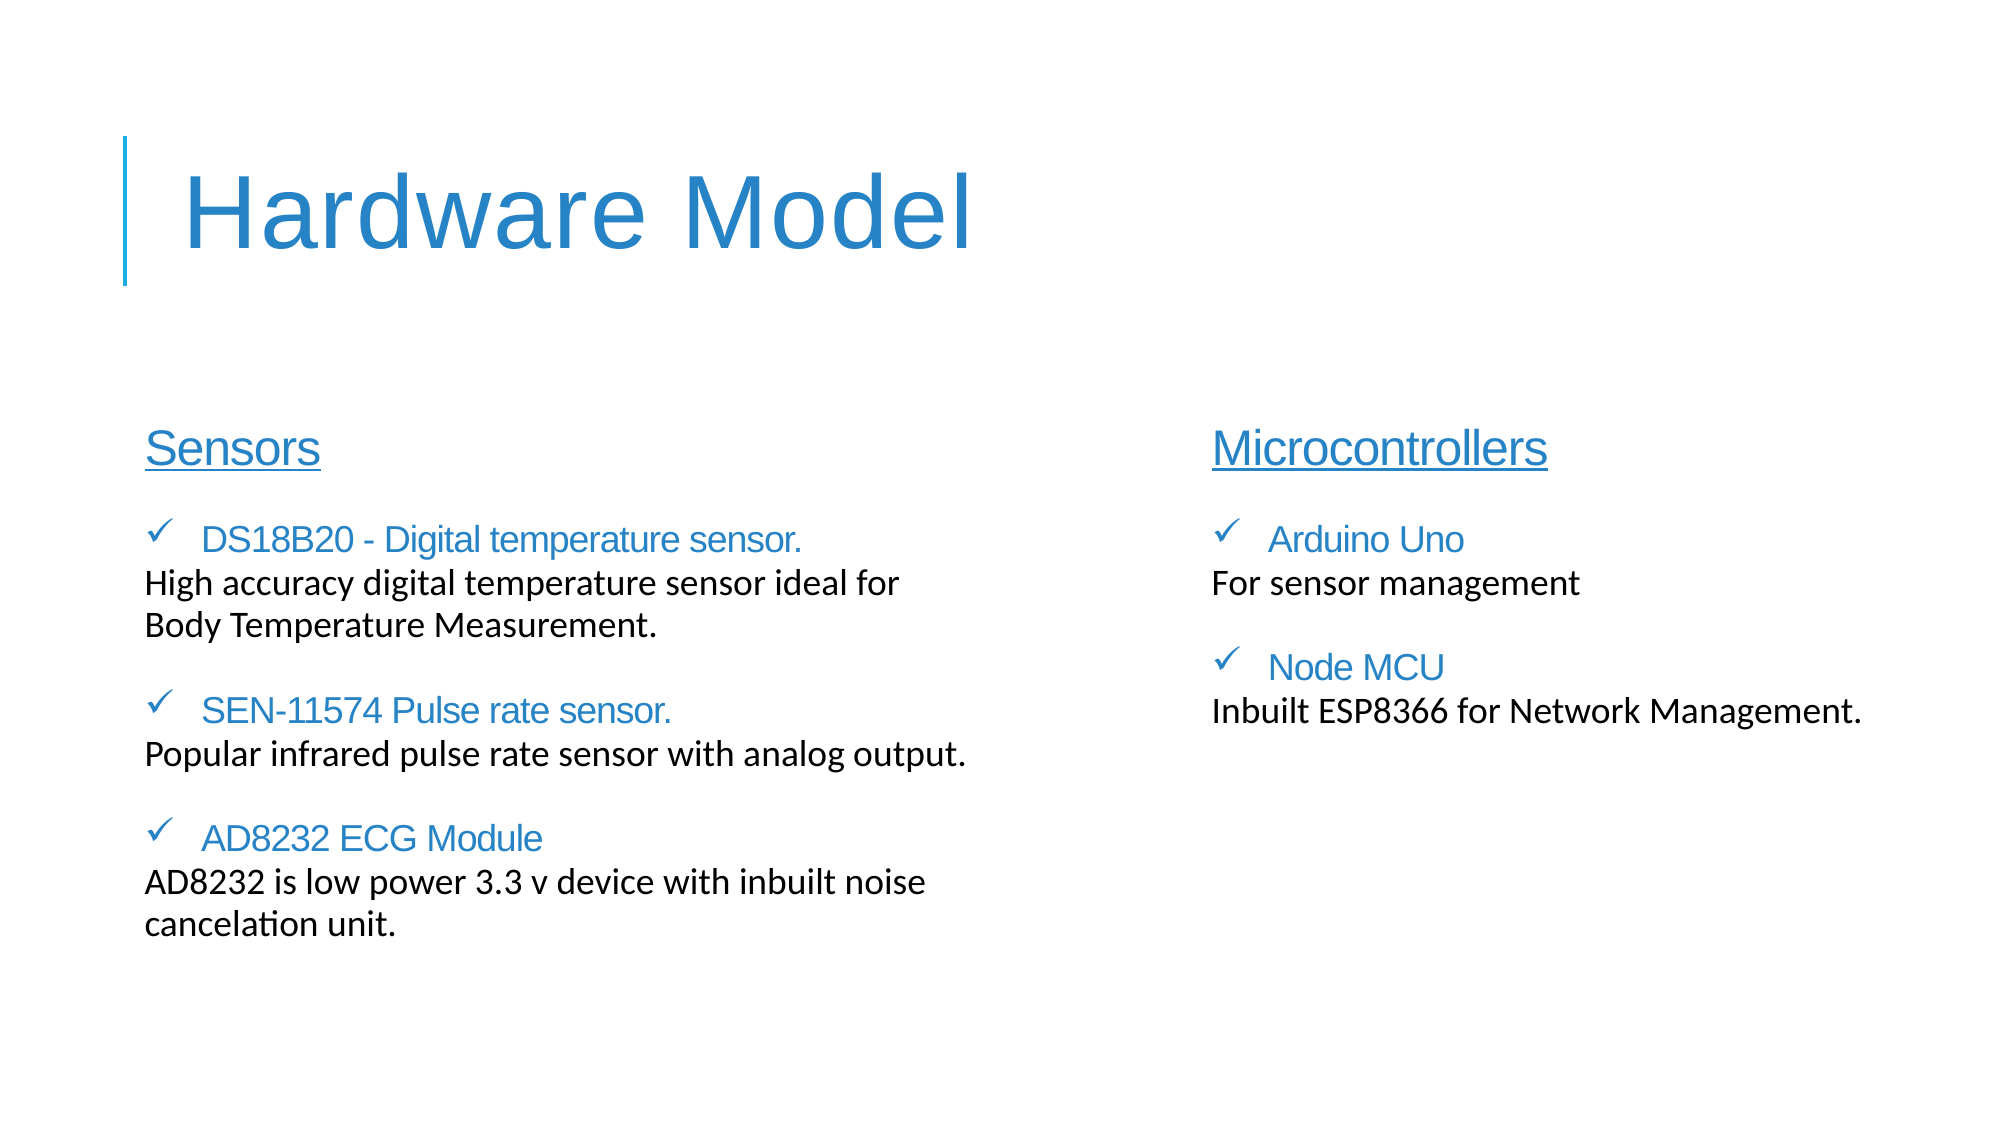

# Hardware Model
Sensors

DS18B20 - Digital temperature sensor.
High accuracy digital temperature sensor ideal for Body Temperature Measurement.

SEN-11574 Pulse rate sensor.
Popular infrared pulse rate sensor with analog output.

AD8232 ECG Module
AD8232 is low power 3.3 v device with inbuilt noise cancelation unit.
Microcontrollers

Arduino Uno
For sensor management

Node MCU
Inbuilt ESP8366 for Network Management.